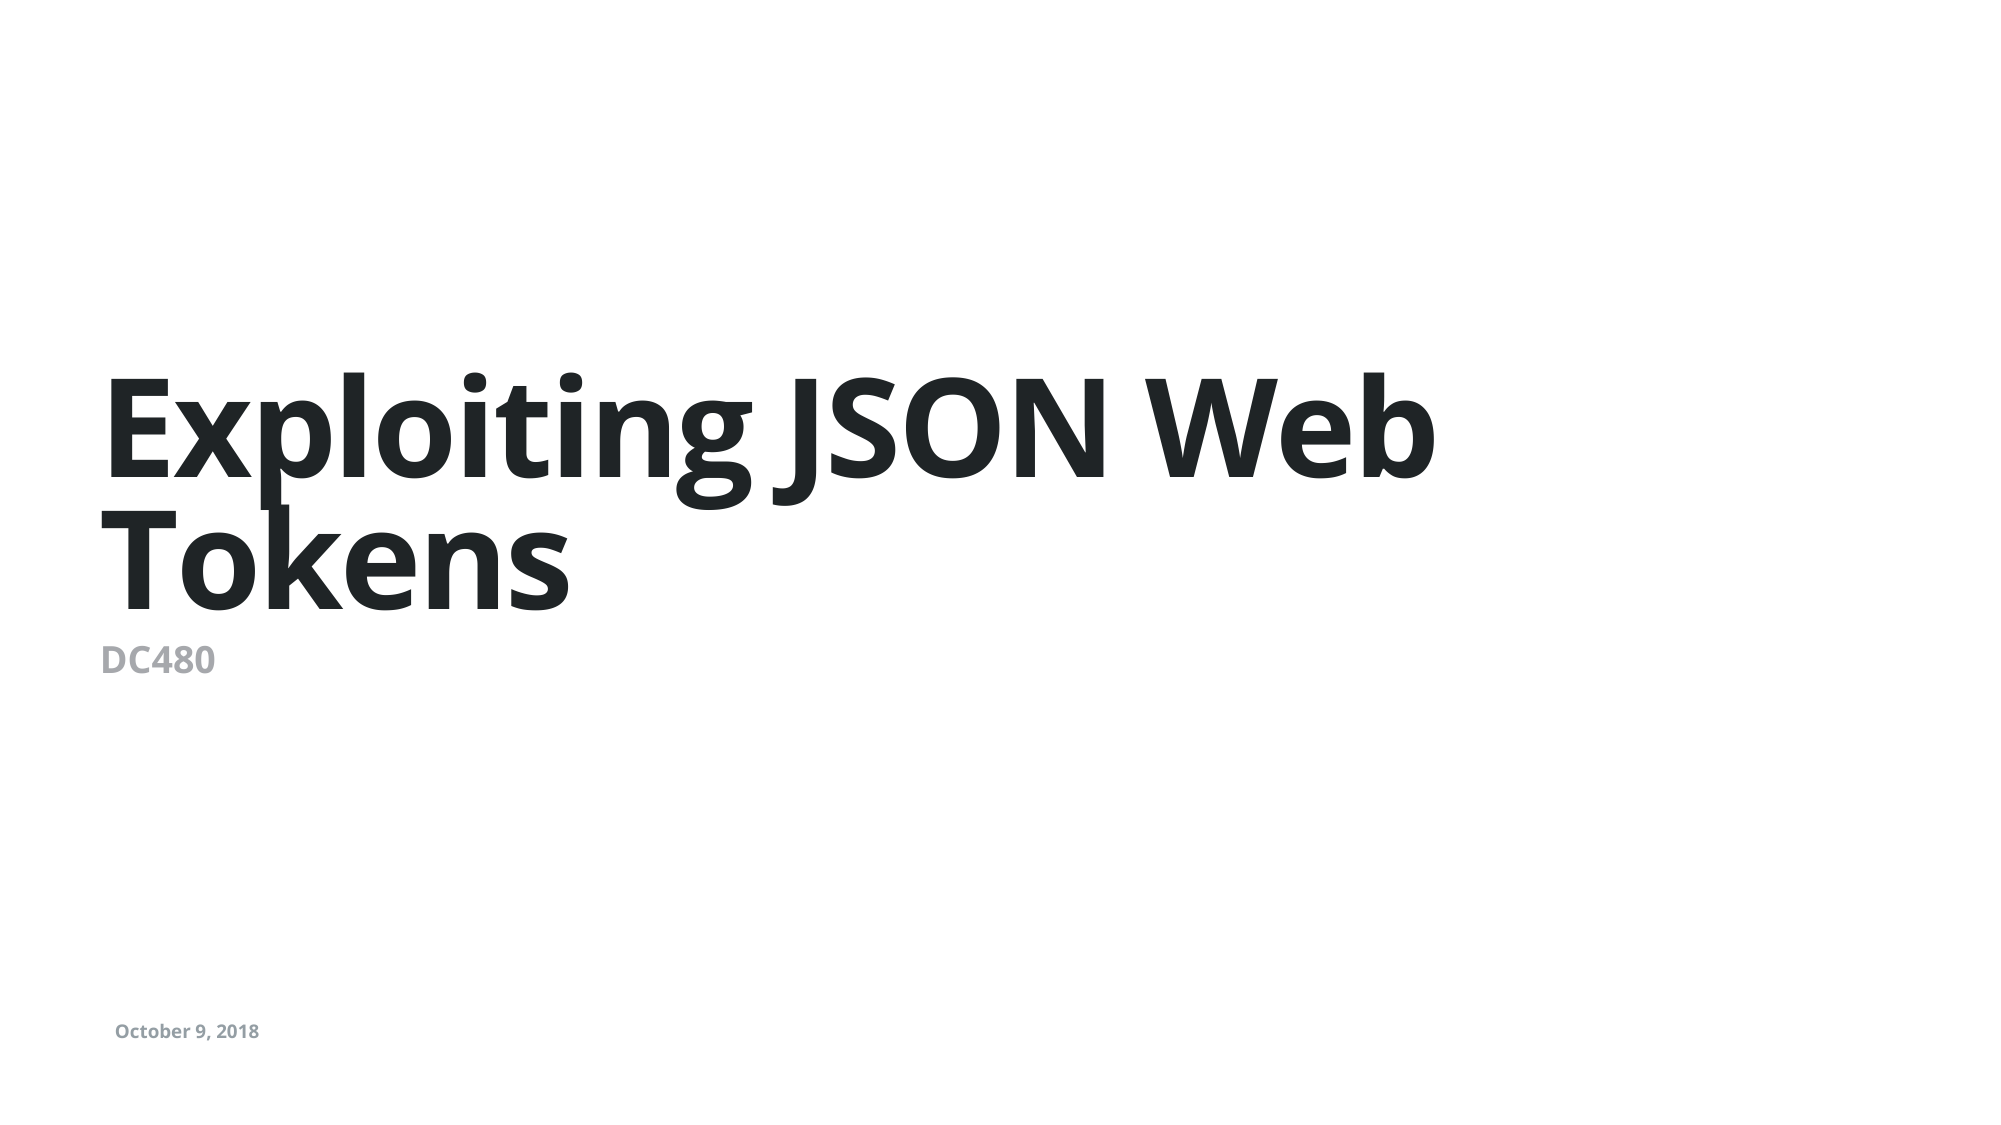

# Exploiting JSON Web Tokens
DC480
October 9, 2018